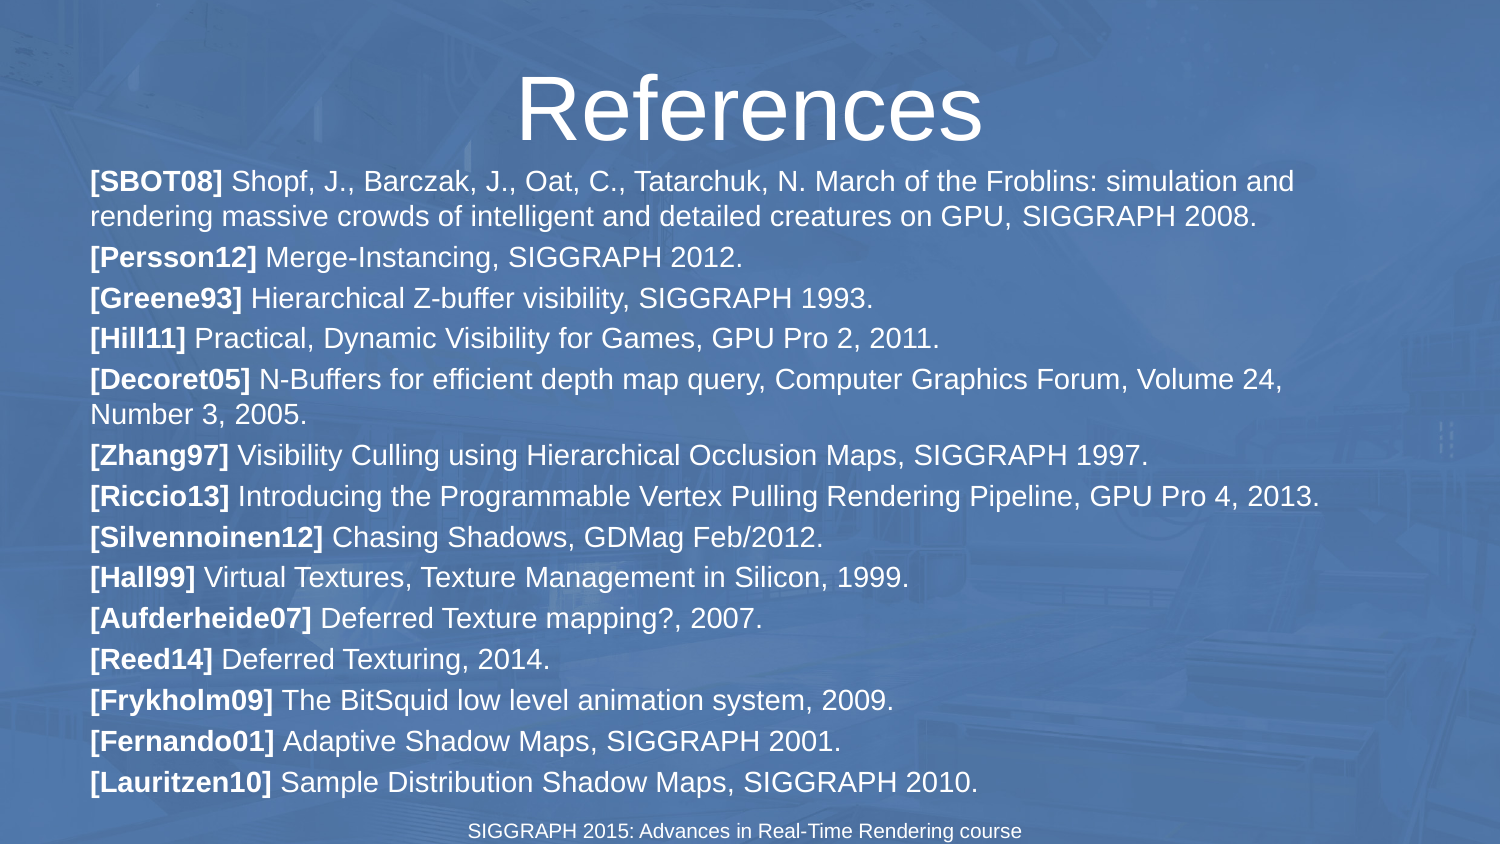

# References
[SBOT08] Shopf, J., Barczak, J., Oat, C., Tatarchuk, N. March of the Froblins: simulation and rendering massive crowds of intelligent and detailed creatures on GPU, SIGGRAPH 2008.
[Persson12] Merge-Instancing, SIGGRAPH 2012.
[Greene93] Hierarchical Z-buffer visibility, SIGGRAPH 1993.
[Hill11] Practical, Dynamic Visibility for Games, GPU Pro 2, 2011.
[Decoret05] N-Buffers for efficient depth map query, Computer Graphics Forum, Volume 24, Number 3, 2005.
[Zhang97] Visibility Culling using Hierarchical Occlusion Maps, SIGGRAPH 1997.
[Riccio13] Introducing the Programmable Vertex Pulling Rendering Pipeline, GPU Pro 4, 2013.
[Silvennoinen12] Chasing Shadows, GDMag Feb/2012.
[Hall99] Virtual Textures, Texture Management in Silicon, 1999.
[Aufderheide07] Deferred Texture mapping?, 2007.
[Reed14] Deferred Texturing, 2014.
[Frykholm09] The BitSquid low level animation system, 2009.
[Fernando01] Adaptive Shadow Maps, SIGGRAPH 2001.
[Lauritzen10] Sample Distribution Shadow Maps, SIGGRAPH 2010.

SIGGRAPH 2015: Advances in Real-Time Rendering course